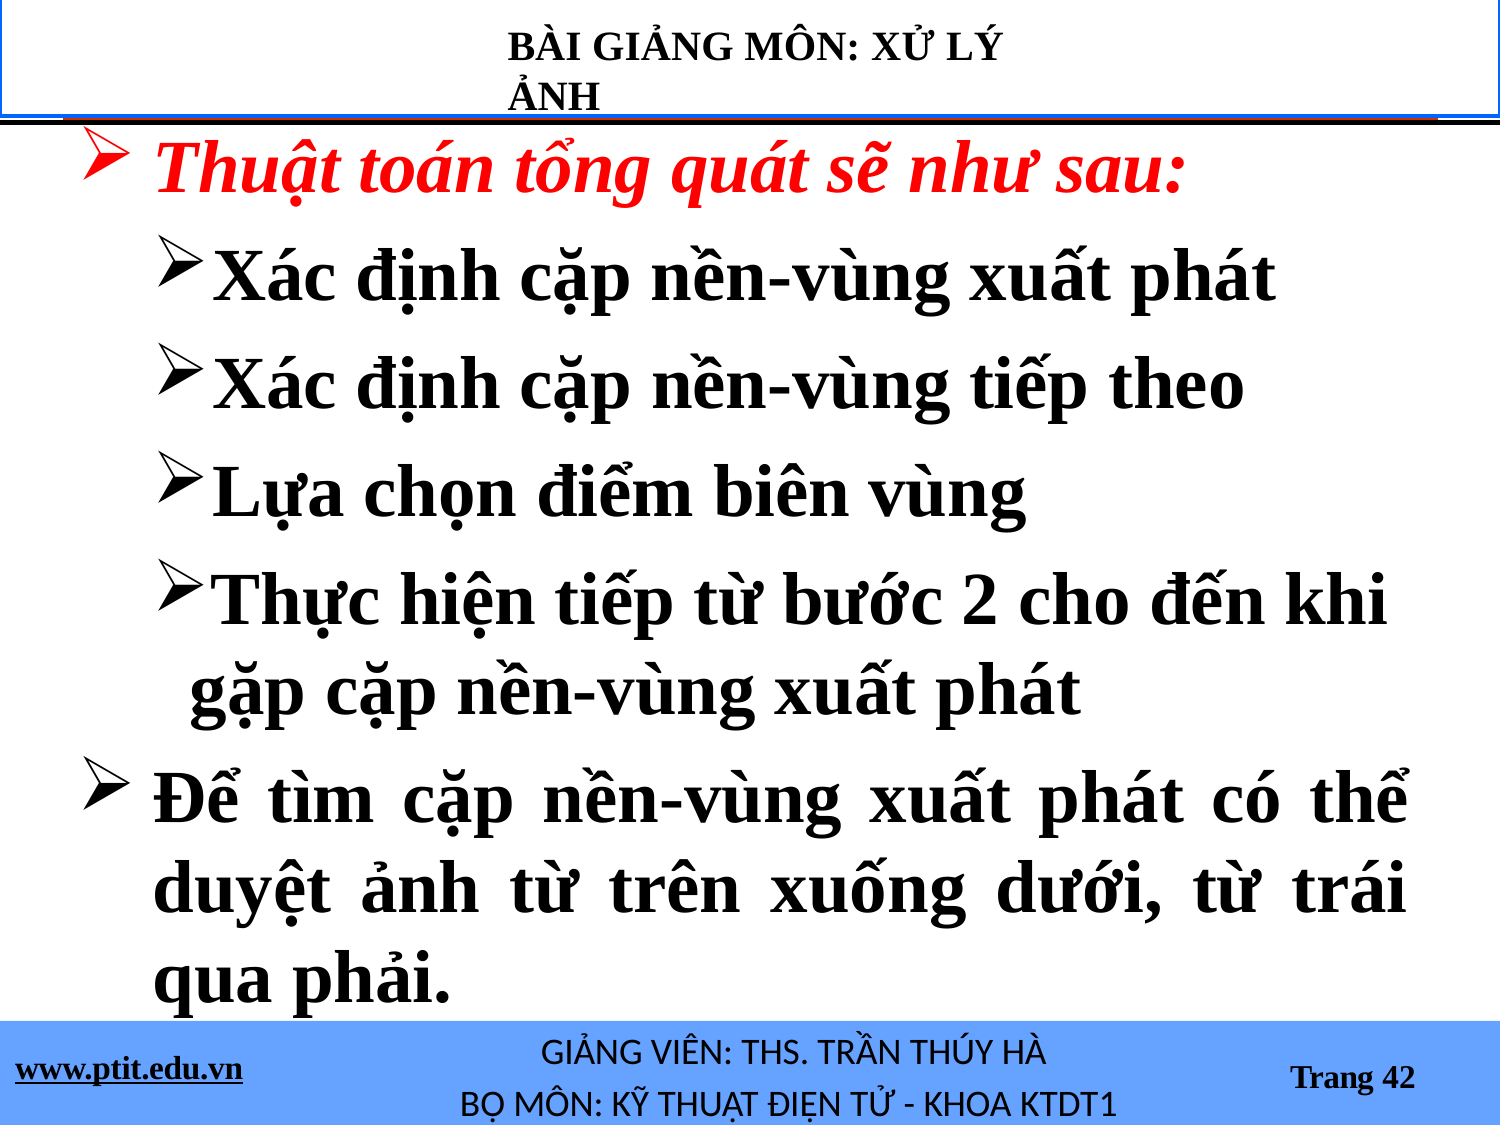

BÀI GIẢNG MÔN: XỬ LÝ ẢNH
Thuật toán tổng quát sẽ như sau:
Xác định cặp nền-vùng xuất phát
Xác định cặp nền-vùng tiếp theo
Lựa chọn điểm biên vùng
Thực hiện tiếp từ bước 2 cho đến khi  gặp cặp nền-vùng xuất phát
Để tìm cặp nền-vùng xuất phát có thể  duyệt ảnh từ trên xuống dưới, từ trái  qua phải.

GIẢNG VIÊN: THS. TRẦN THÚY HÀ
BỘ MÔN: KỸ THUẬT ĐIỆN TỬ - KHOA KTDT1
www.ptit.edu.vn
Trang 42